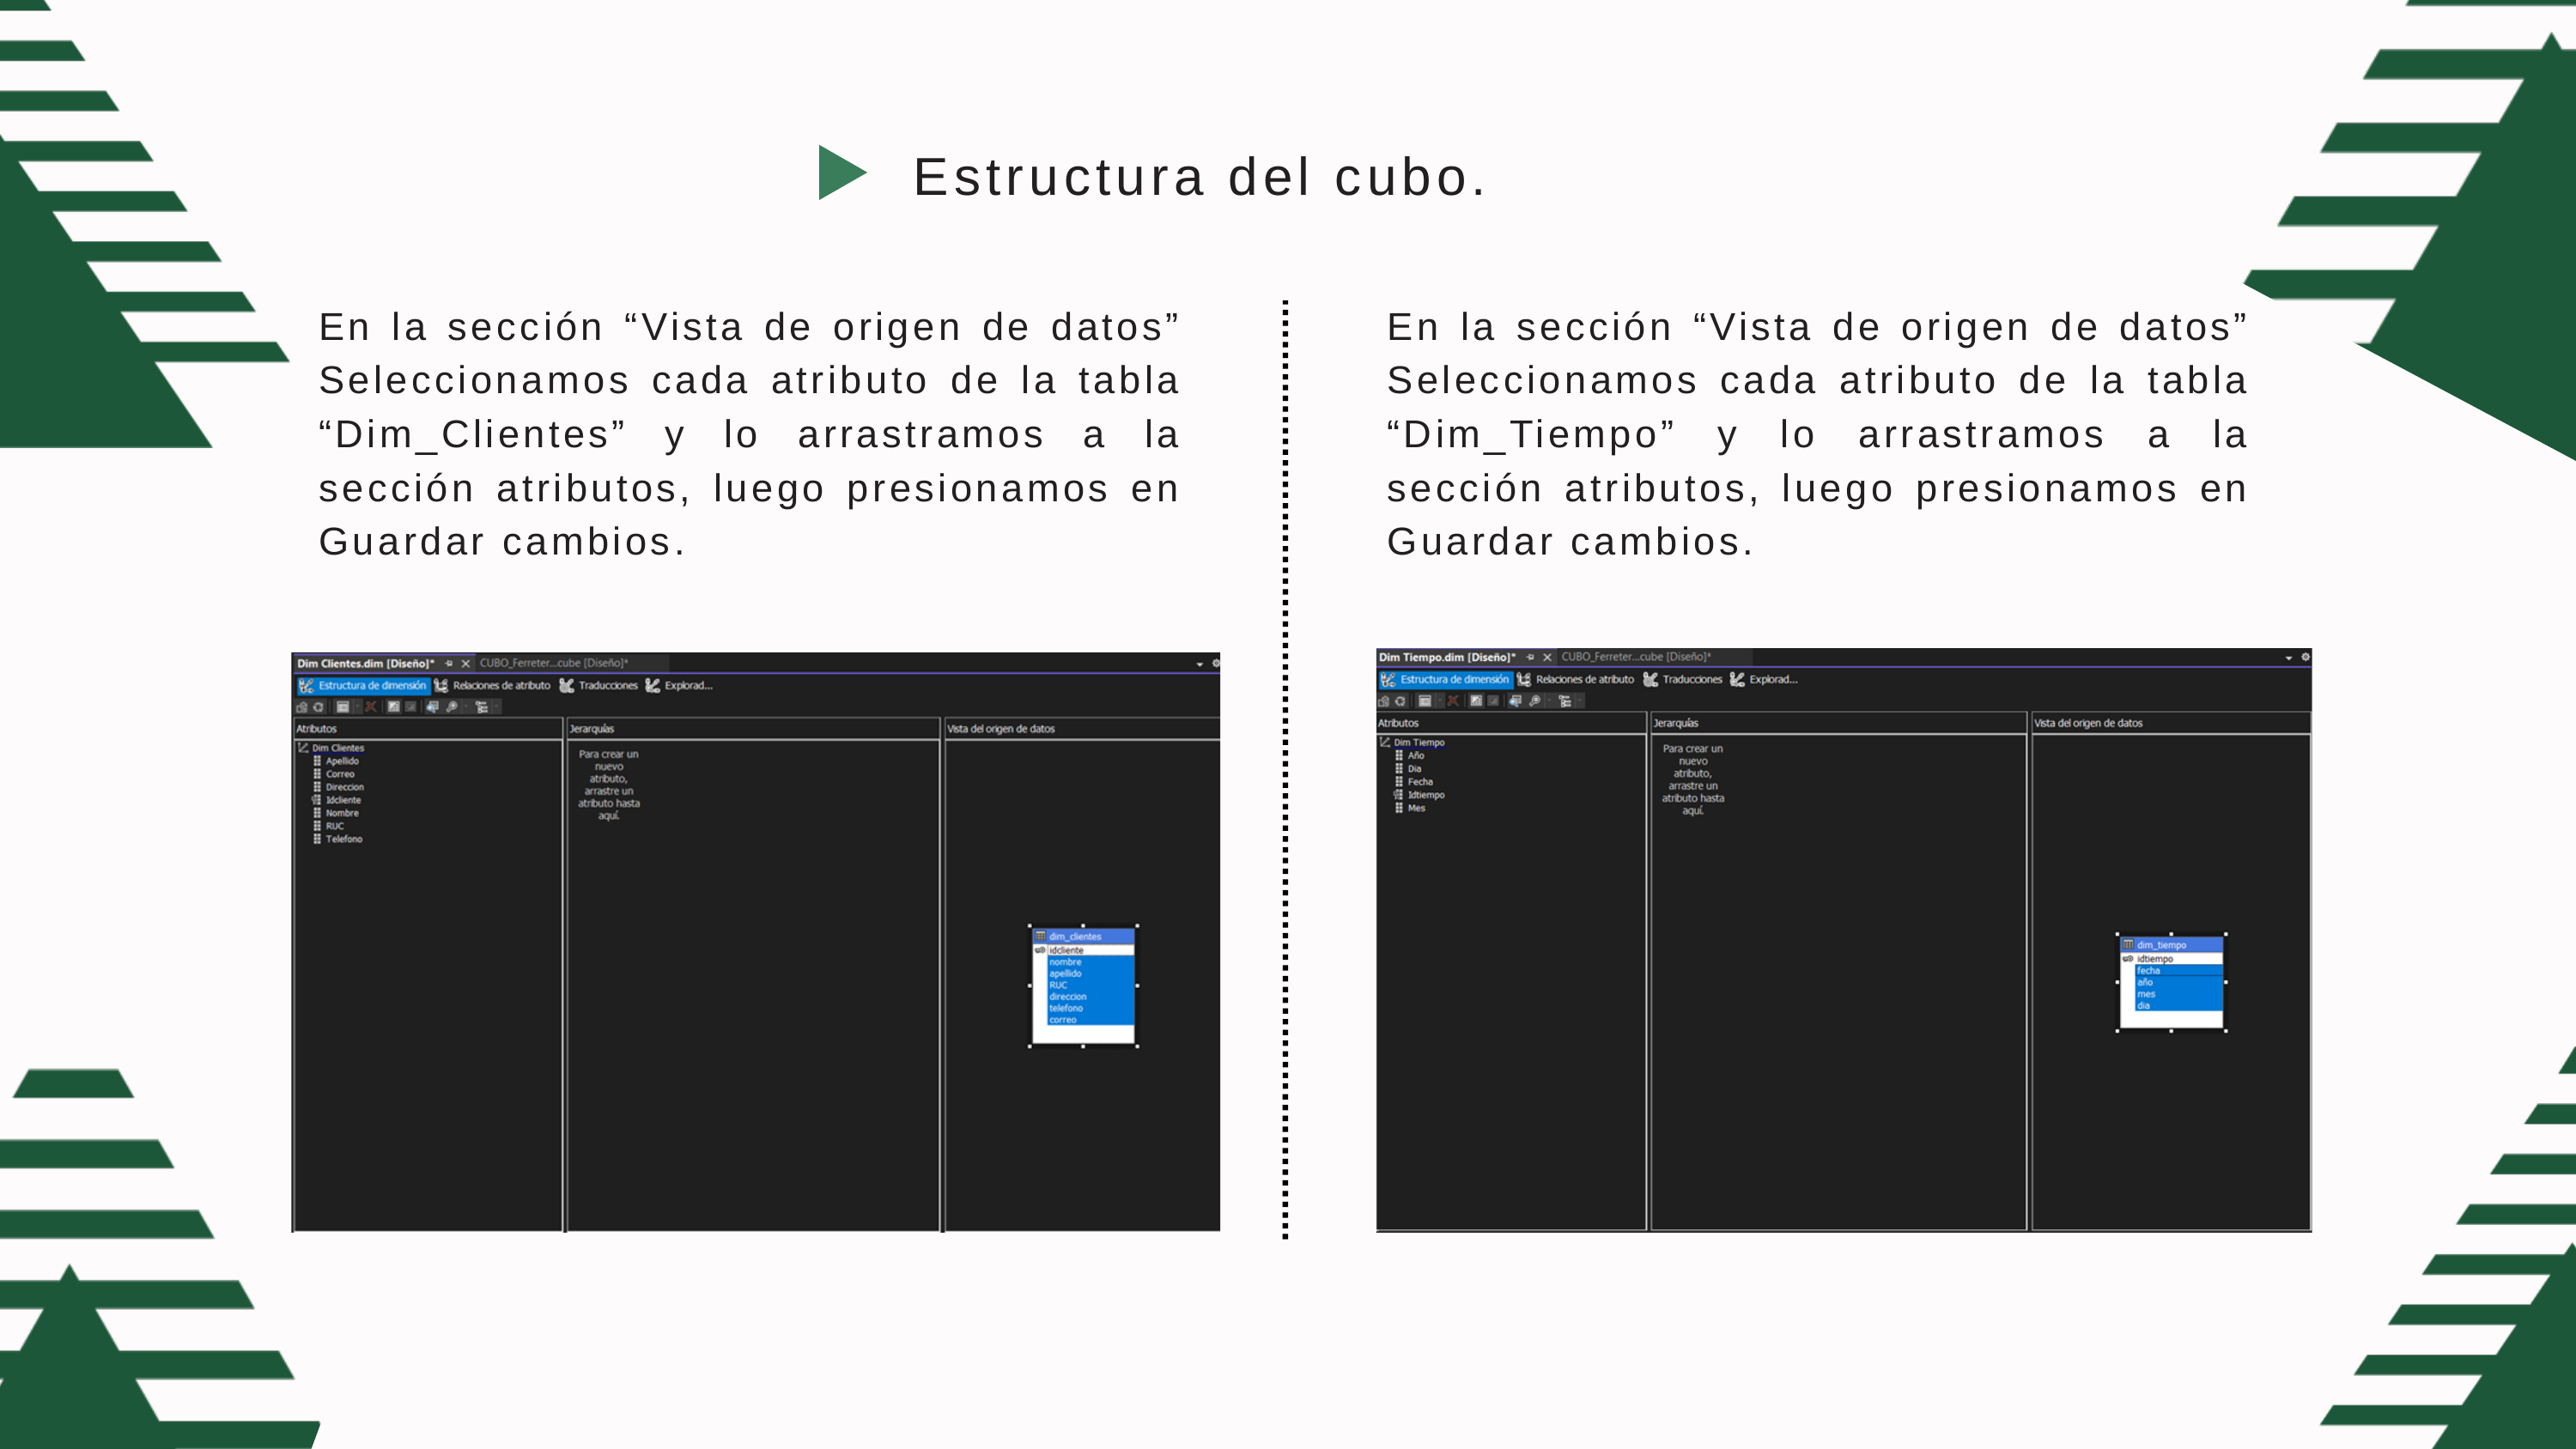

Estructura del cubo.

En la sección “Vista de origen de datos” Seleccionamos cada atributo de la tabla “Dim_Clientes” y lo arrastramos a la sección atributos, luego presionamos en Guardar cambios.
En la sección “Vista de origen de datos” Seleccionamos cada atributo de la tabla “Dim_Tiempo” y lo arrastramos a la sección atributos, luego presionamos en Guardar cambios.